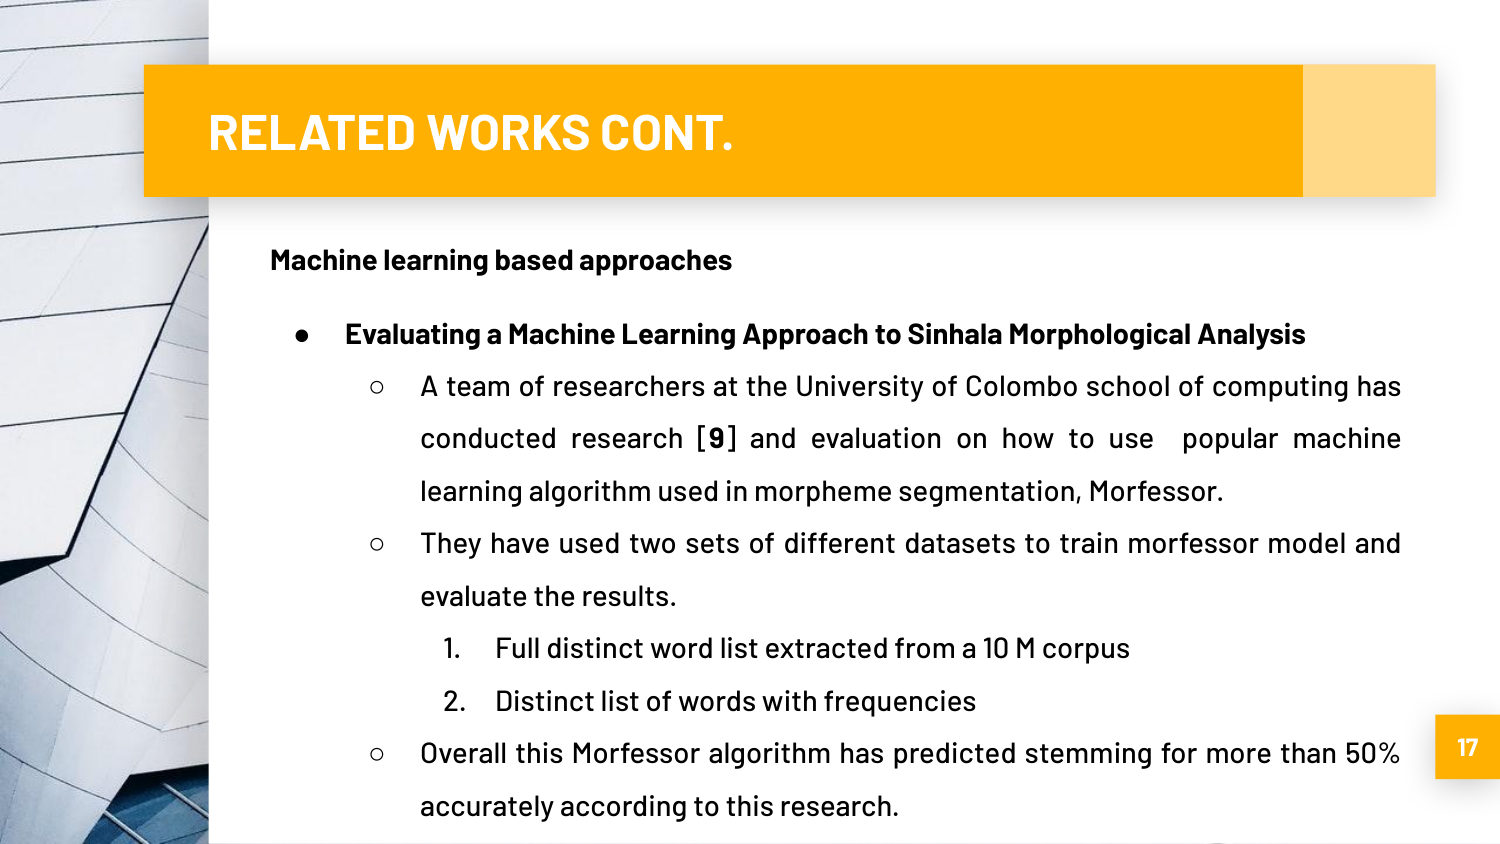

# RELATED WORKS CONT.
Machine learning based approaches
Evaluating a Machine Learning Approach to Sinhala Morphological Analysis
A team of researchers at the University of Colombo school of computing has conducted research [9] and evaluation on how to use  popular machine learning algorithm used in morpheme segmentation, Morfessor.
They have used two sets of different datasets to train morfessor model and evaluate the results.
Full distinct word list extracted from a 10 M corpus
Distinct list of words with frequencies
Overall this Morfessor algorithm has predicted stemming for more than 50% accurately according to this research.

17